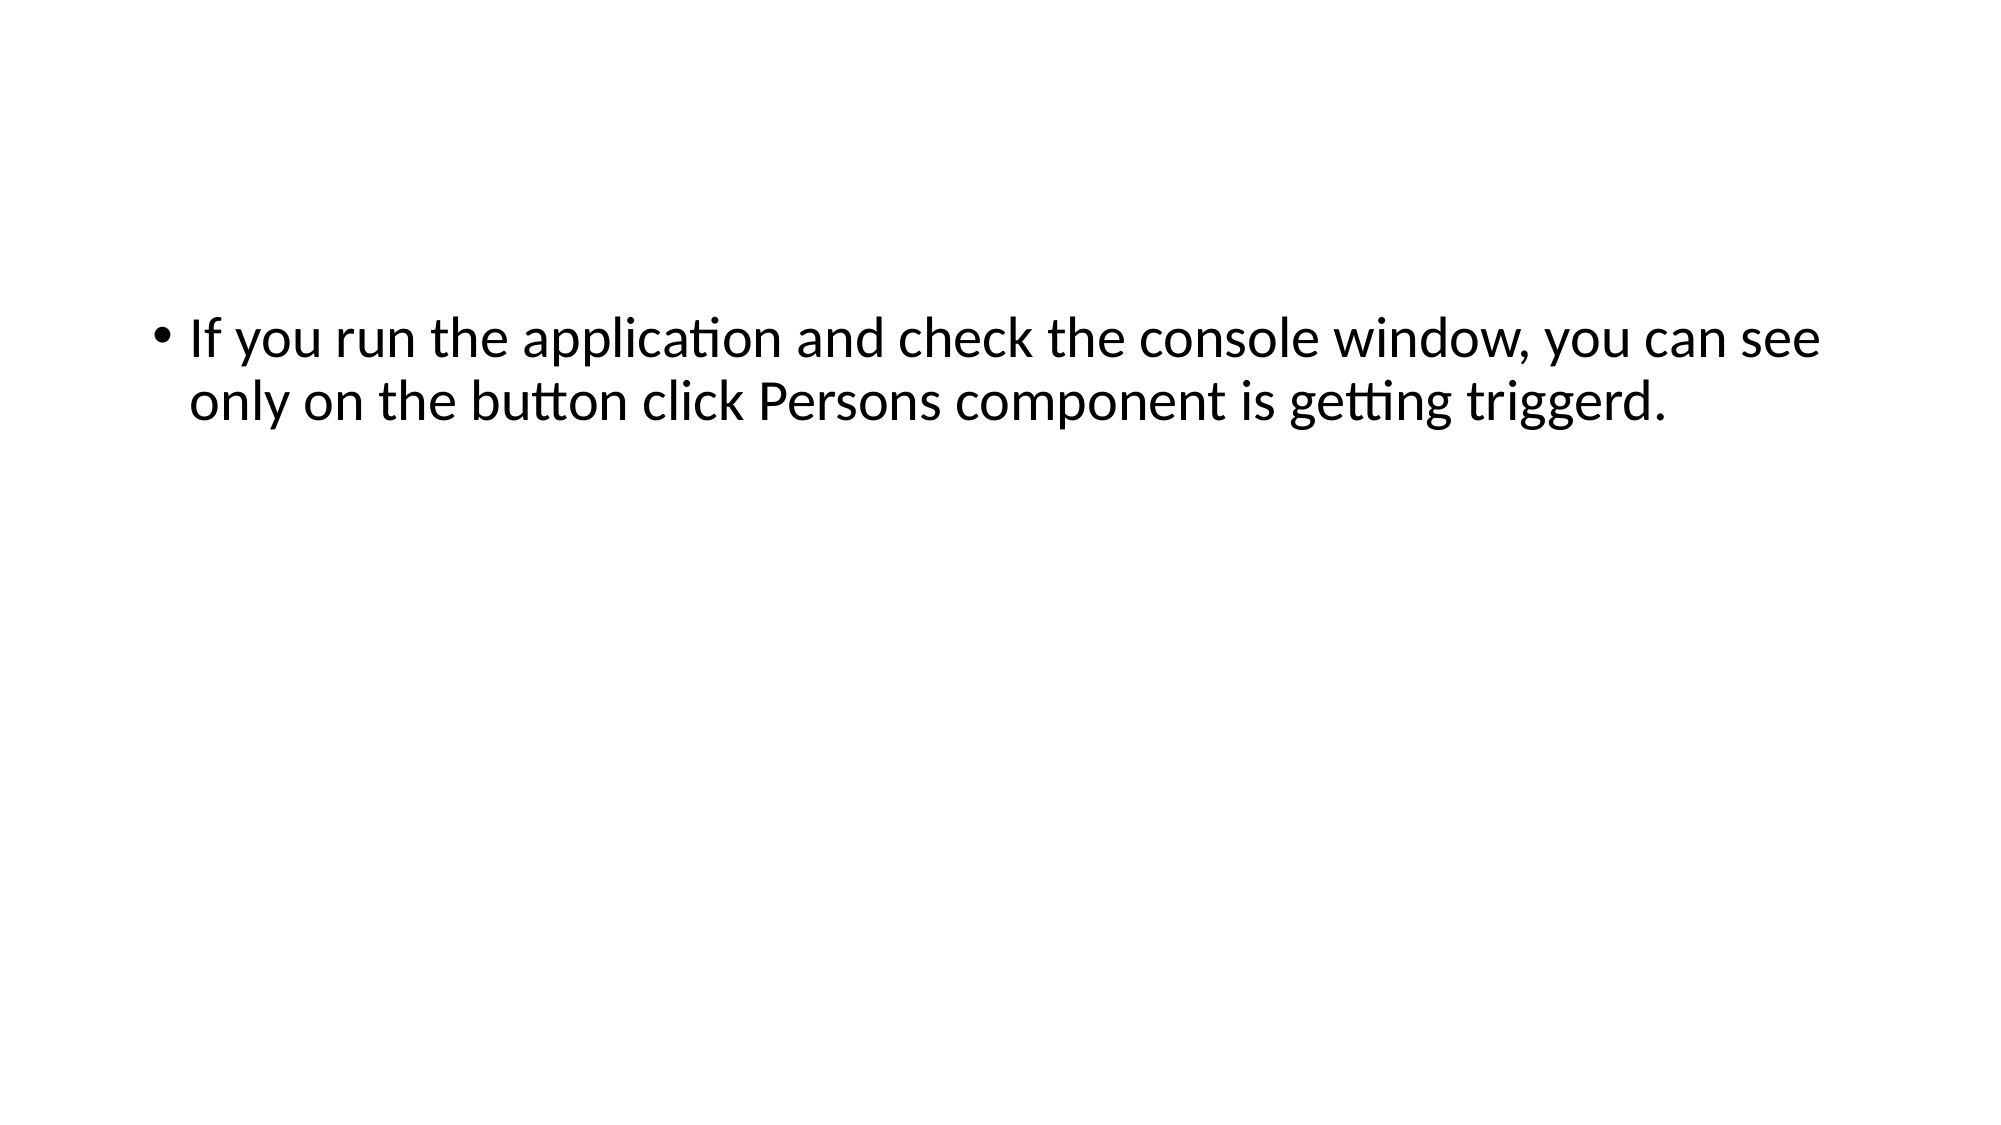

#
If you run the application and check the console window, you can see only on the button click Persons component is getting triggerd.